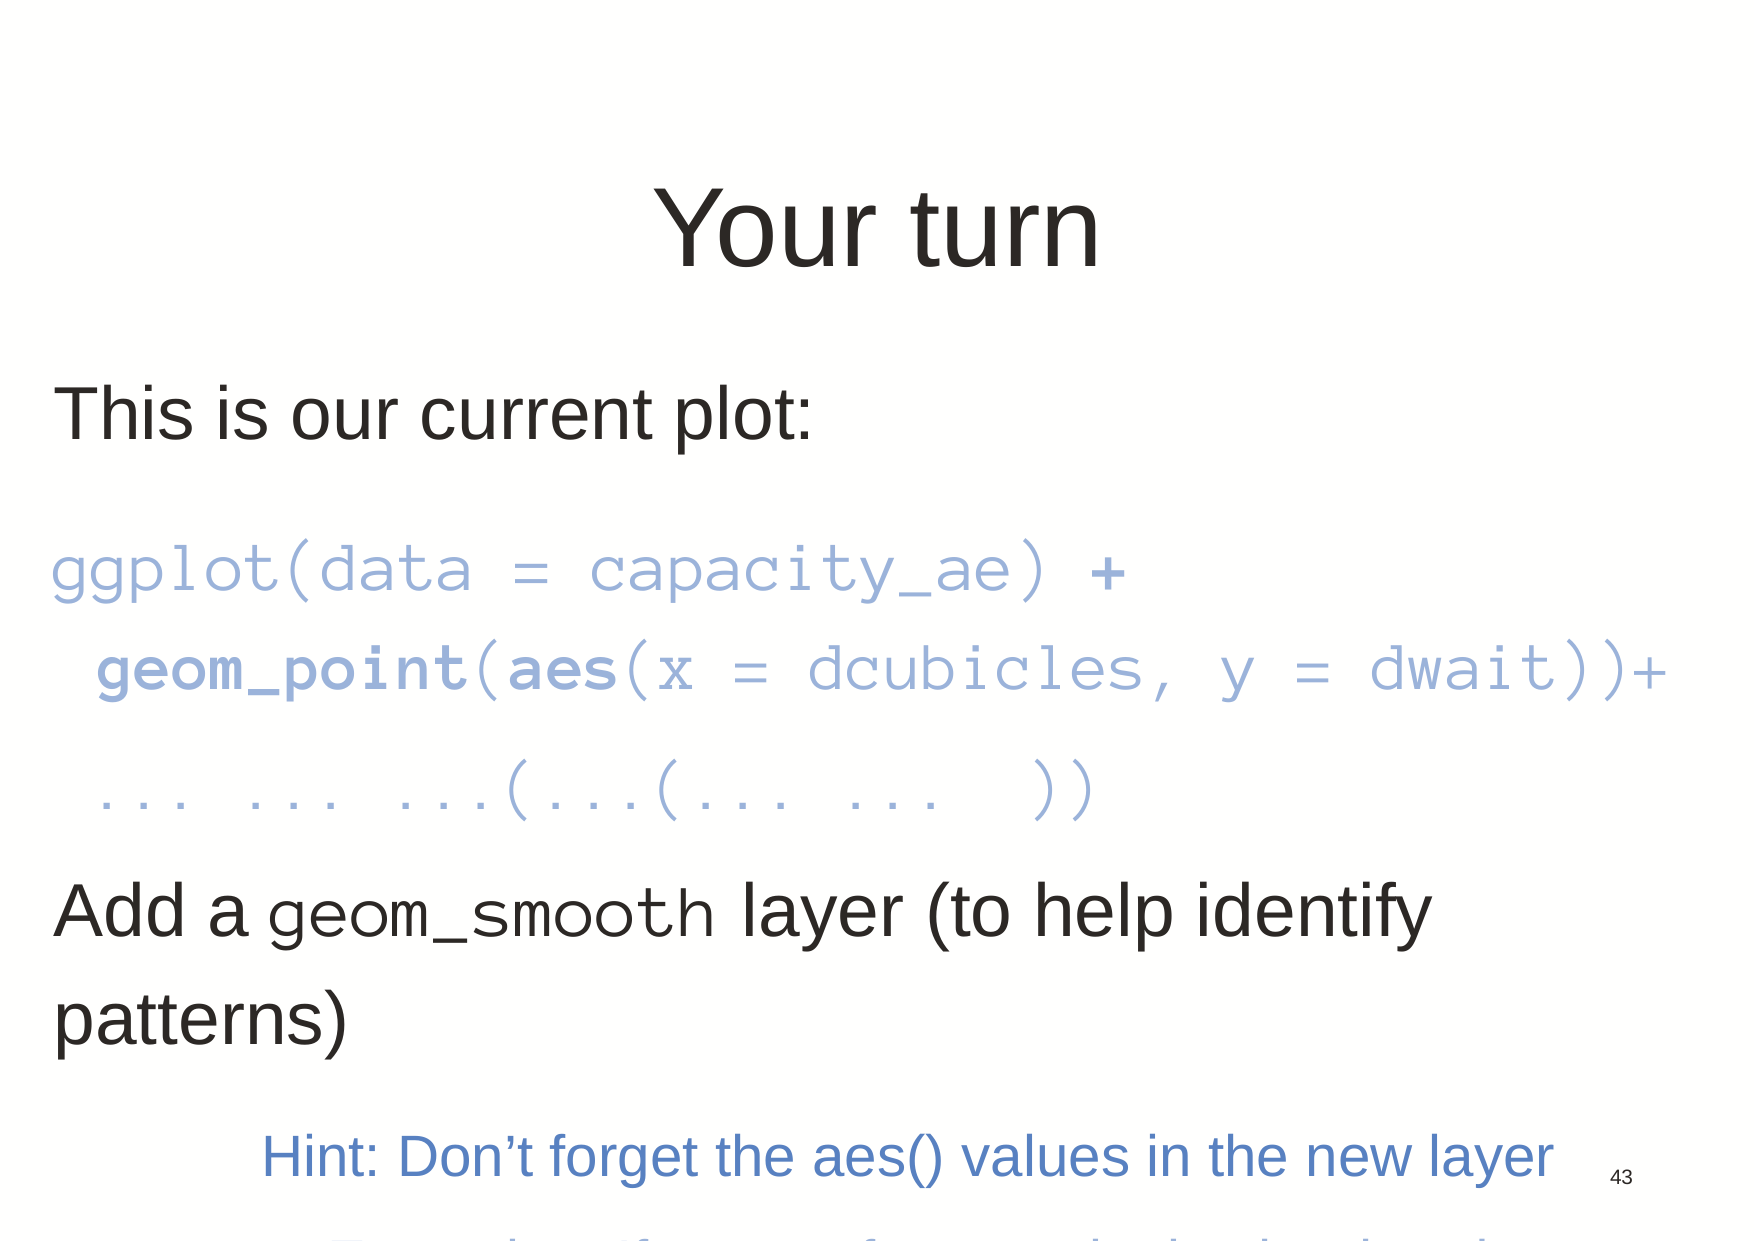

# Your turn
This is our current plot:

ggplot(data = capacity_ae) +            geom_point(aes(x = dcubicles, y = dwait))+
 ... ... ...(...(... ...  ))
Add a geom_smooth layer (to help identify patterns)

Hint: Don’t forget the aes() values in the new layer
Extension: If you prefer, re-write in shorthand

43